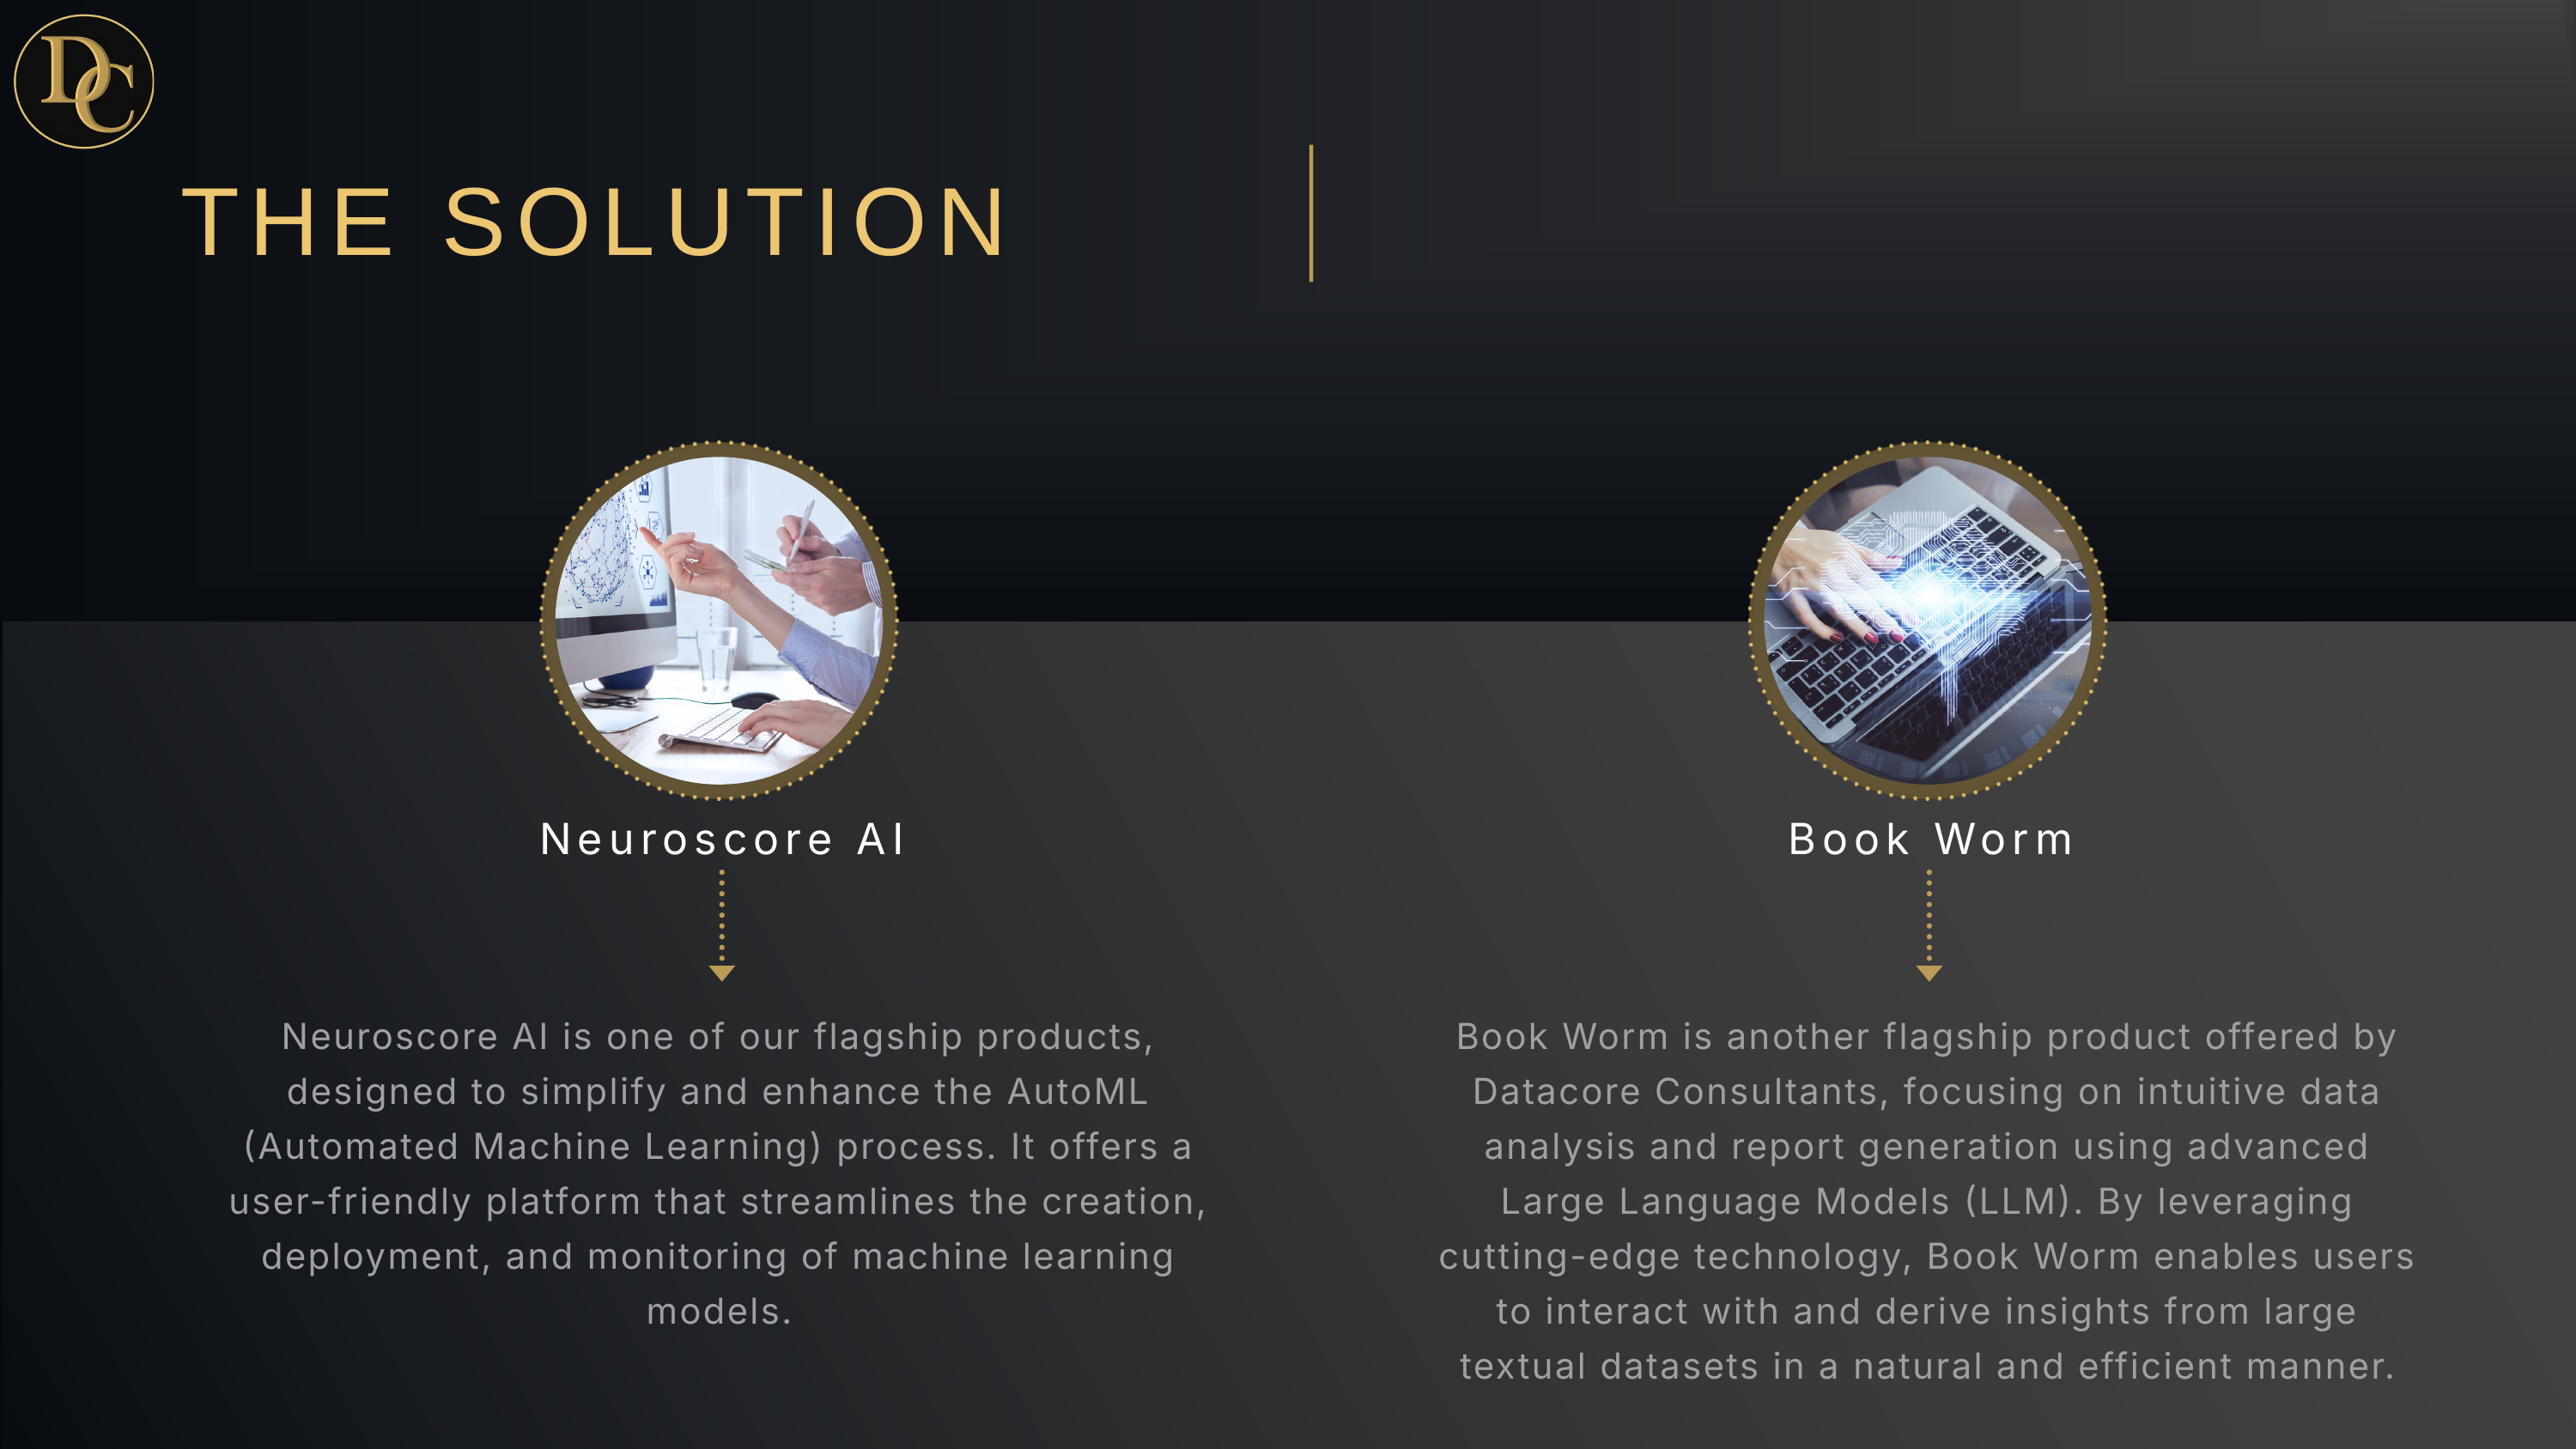

THE SOLUTION

Neuroscore AI
Book Worm

Neuroscore AI is one of our flagship products, designed to simplify and enhance the AutoML (Automated Machine Learning) process. It offers a user-friendly platform that streamlines the creation, deployment, and monitoring of machine learning models.
Book Worm is another flagship product offered by Datacore Consultants, focusing on intuitive data analysis and report generation using advanced Large Language Models (LLM). By leveraging cutting-edge technology, Book Worm enables users to interact with and derive insights from large textual datasets in a natural and efficient manner.